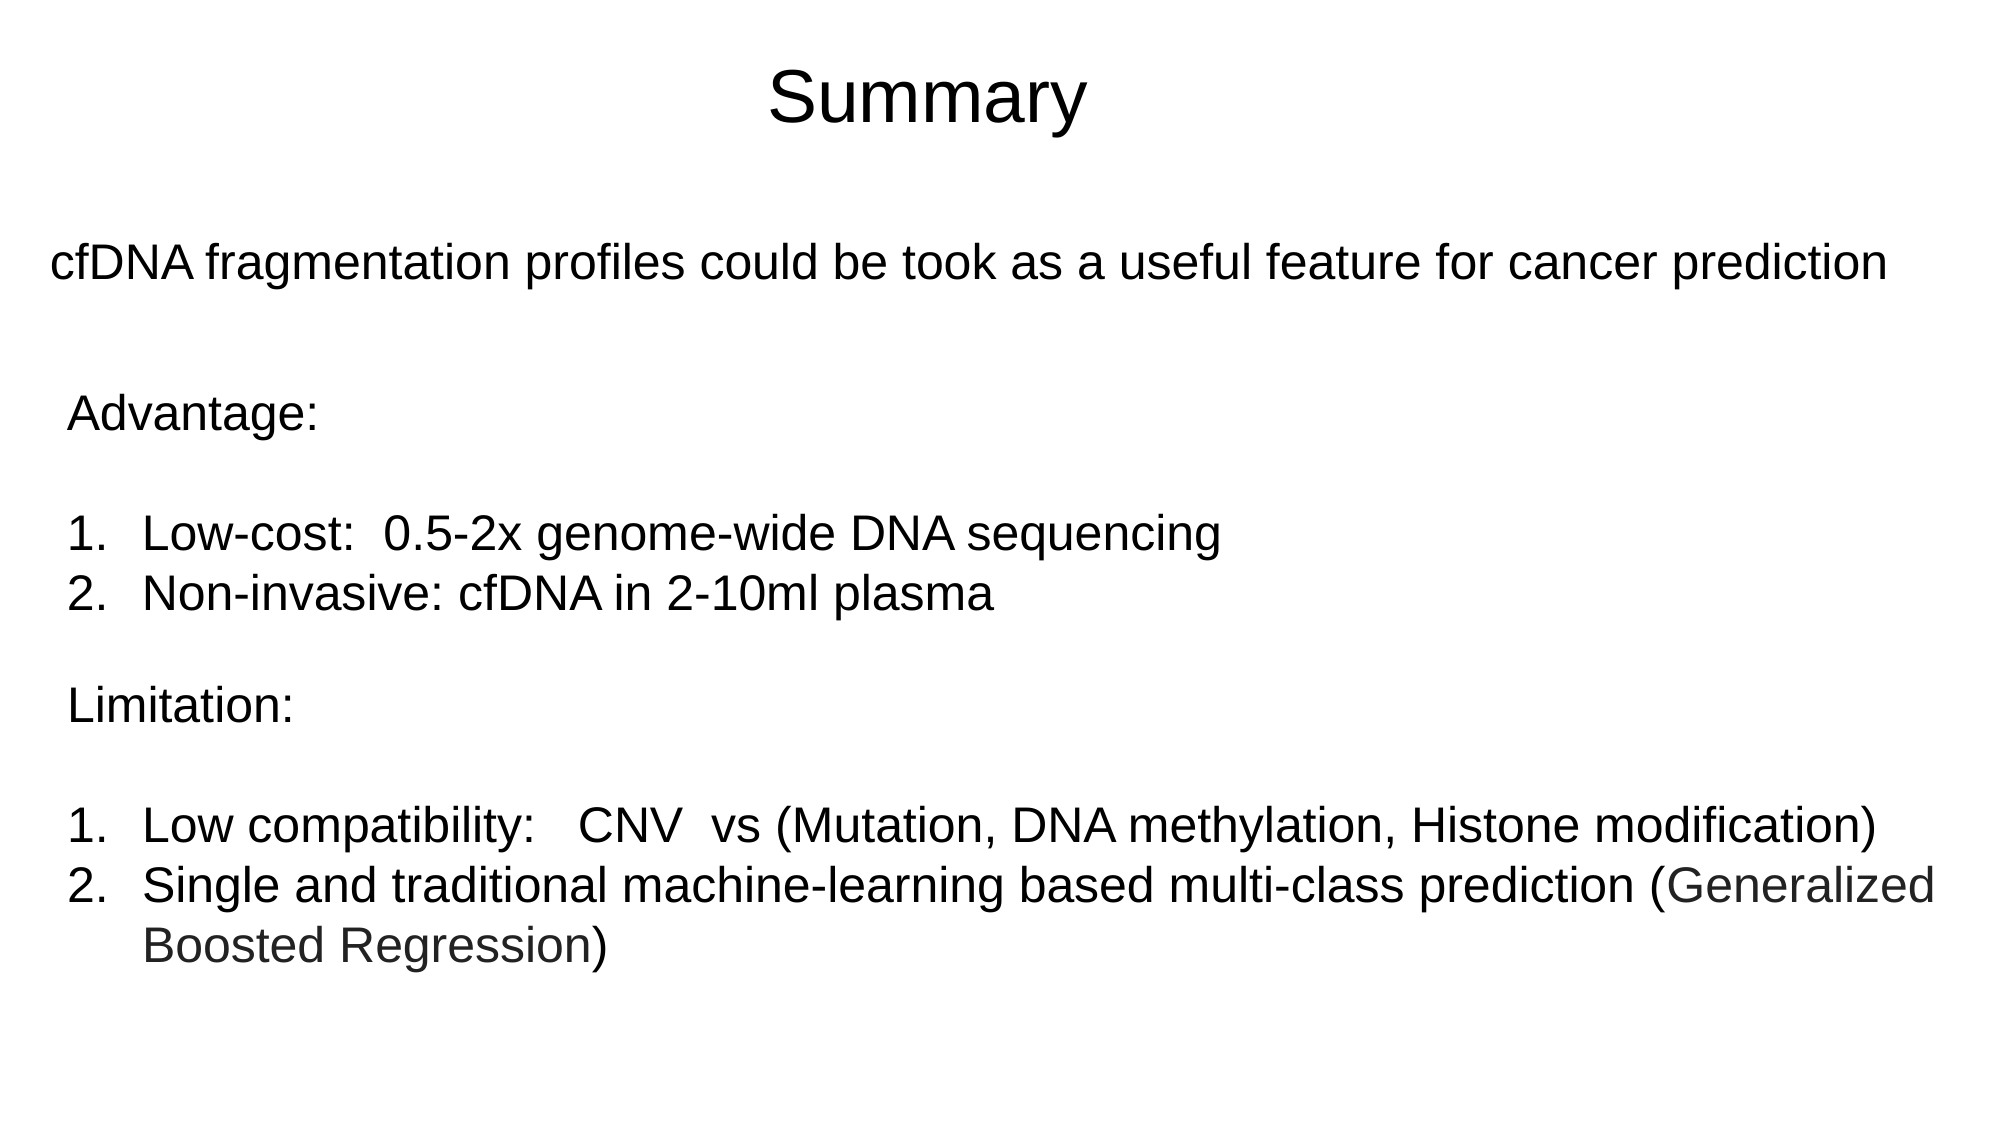

Summary
cfDNA fragmentation profiles could be took as a useful feature for cancer prediction
Advantage:

Low-cost:  0.5-2x genome-wide DNA sequencing
Non-invasive: cfDNA in 2-10ml plasma
Limitation:

Low compatibility:   CNV  vs (Mutation, DNA methylation, Histone modification)
Single and traditional machine-learning based multi-class prediction (Generalized Boosted Regression)